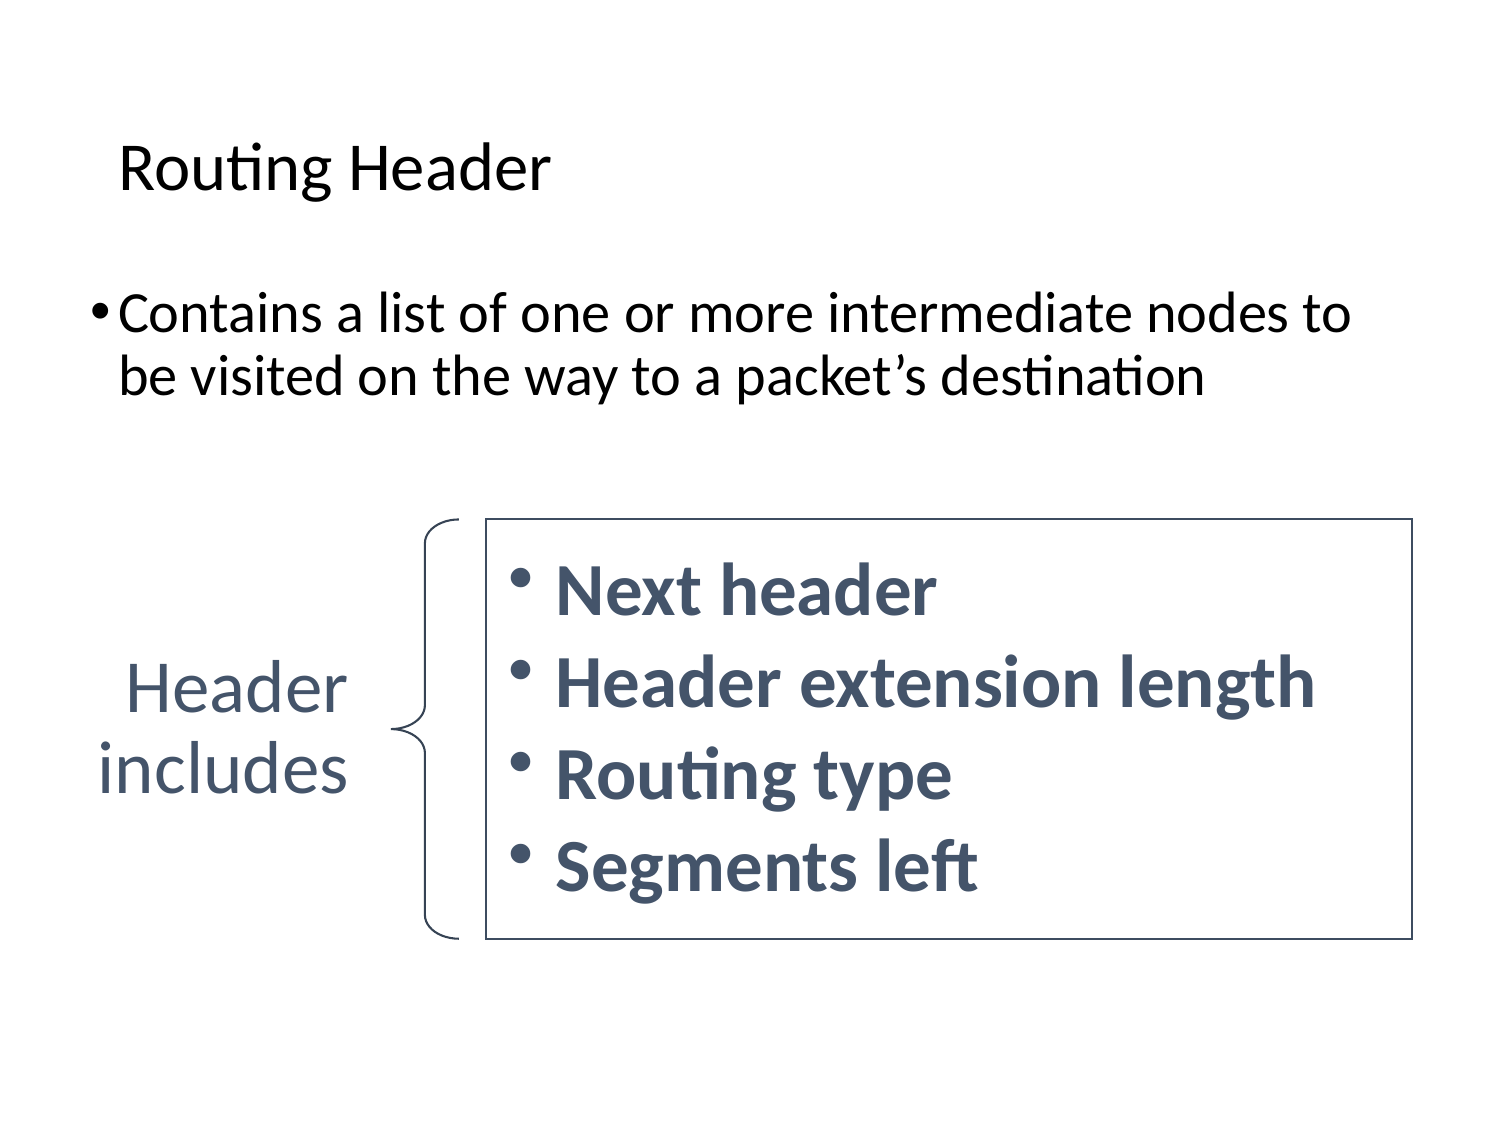

# Routing Header
Contains a list of one or more intermediate nodes to be visited on the way to a packet’s destination

Header includes
Next header
Header extension length
Routing type
Segments left